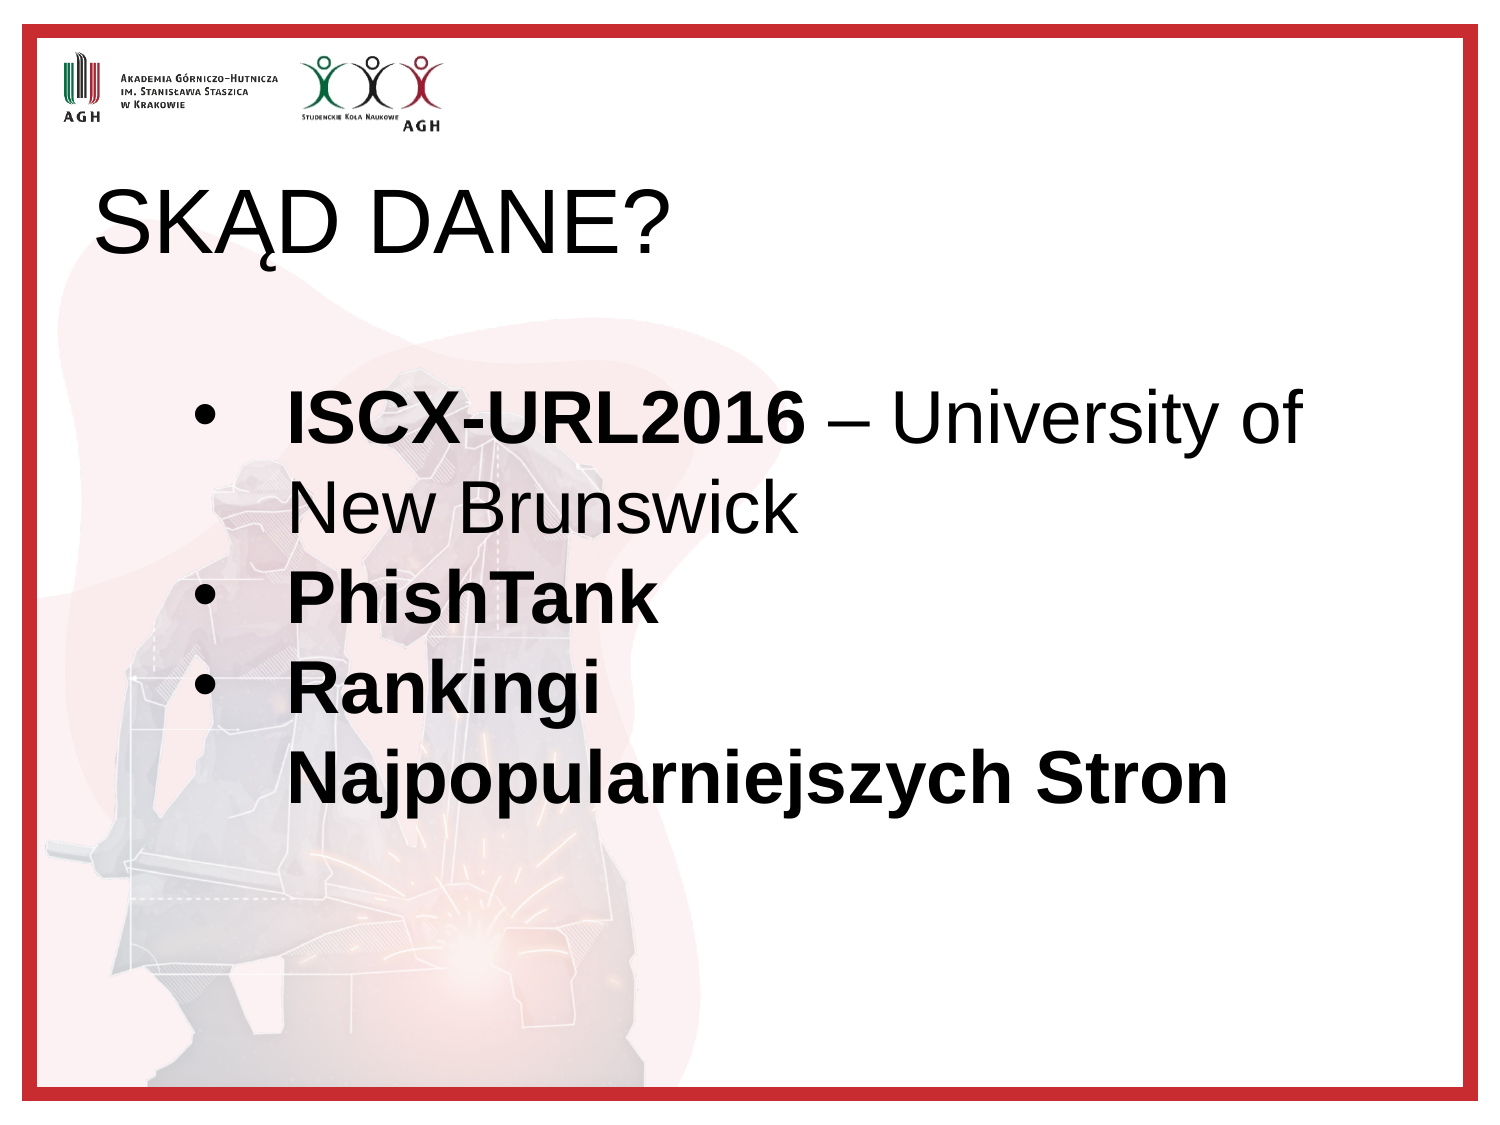

SKĄD DANE?
ISCX-URL2016 – University of New Brunswick
PhishTank
Rankingi Najpopularniejszych Stron